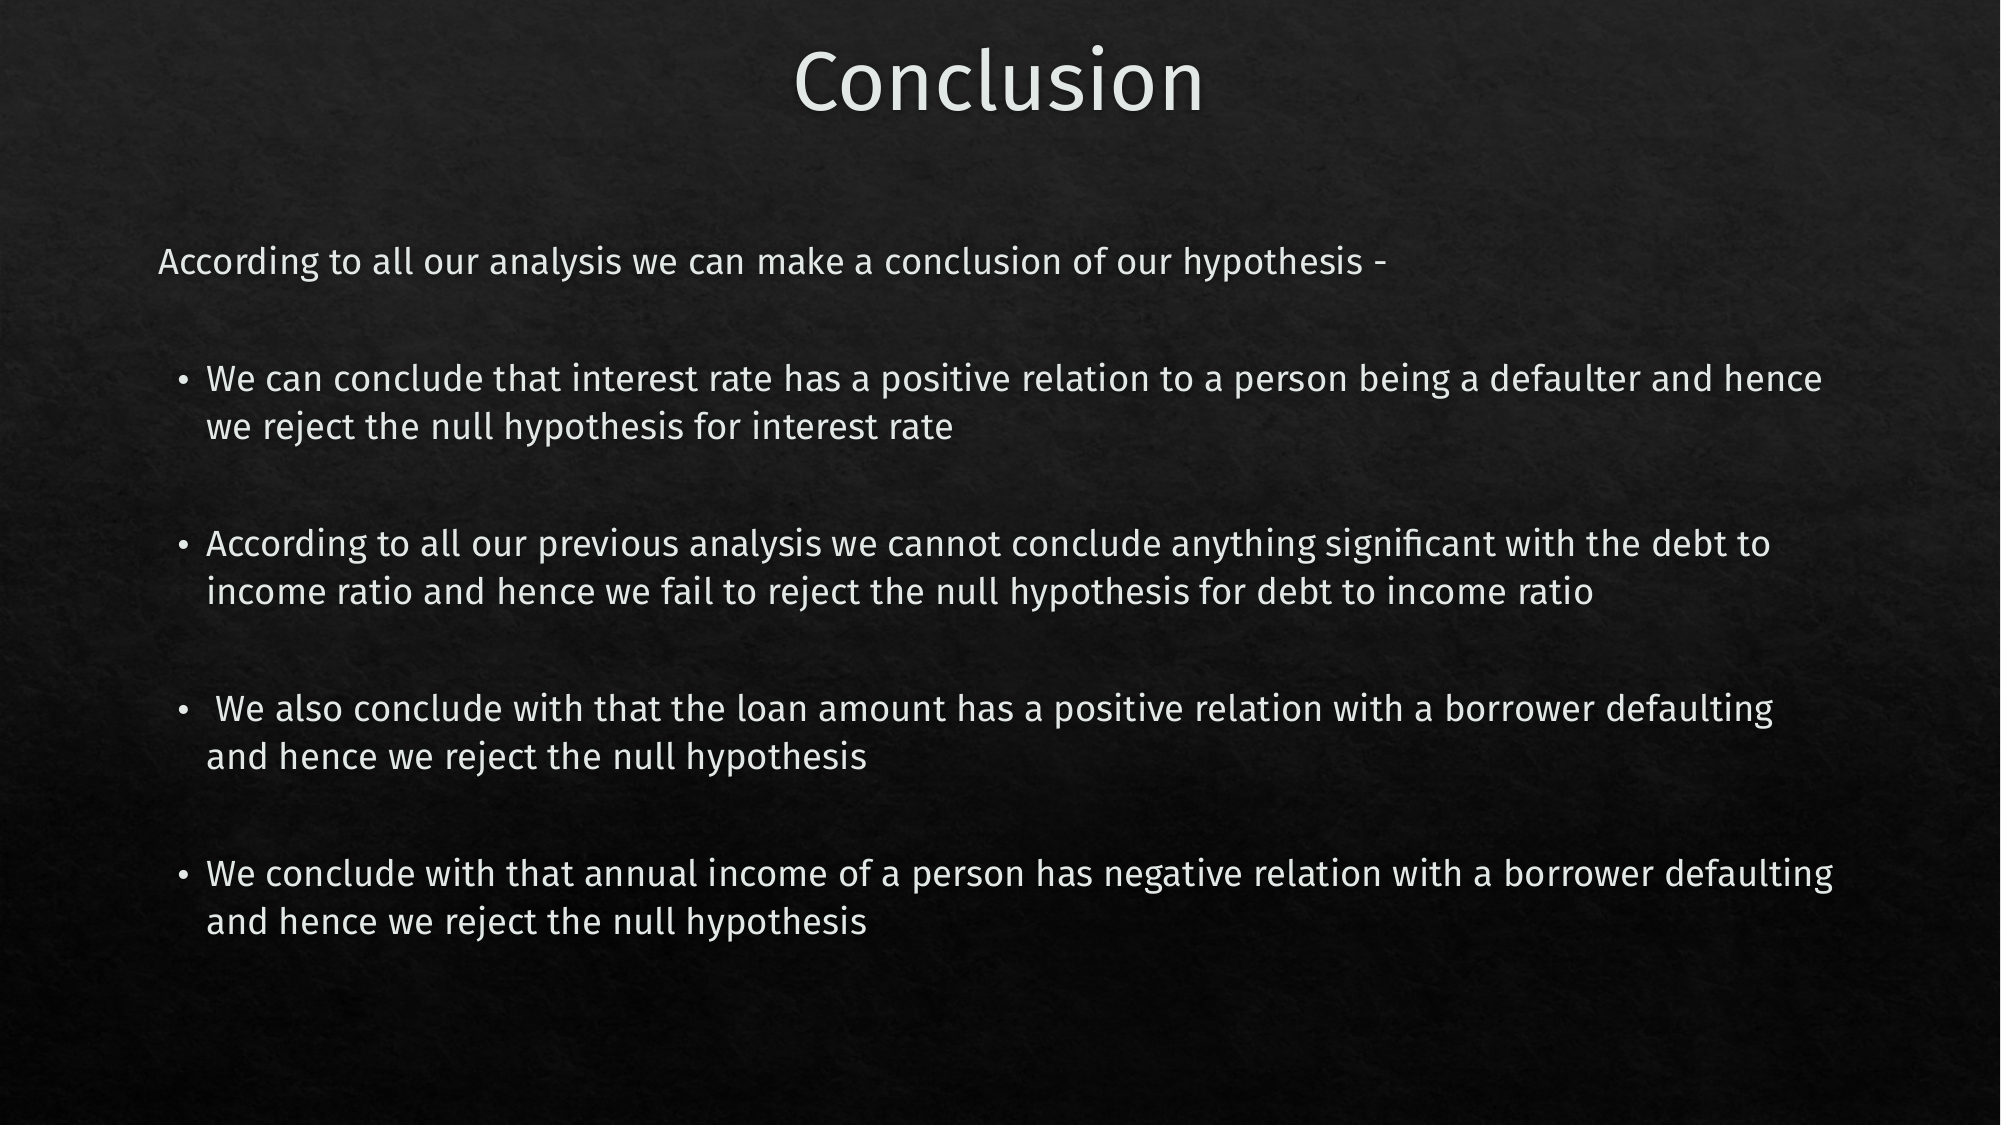

# Conclusion
According to all our analysis we can make a conclusion of our hypothesis -

We can conclude that interest rate has a positive relation to a person being a defaulter and hence we reject the null hypothesis for interest rate

According to all our previous analysis we cannot conclude anything significant with the debt to income ratio and hence we fail to reject the null hypothesis for debt to income ratio

 We also conclude with that the loan amount has a positive relation with a borrower defaulting and hence we reject the null hypothesis

We conclude with that annual income of a person has negative relation with a borrower defaulting and hence we reject the null hypothesis